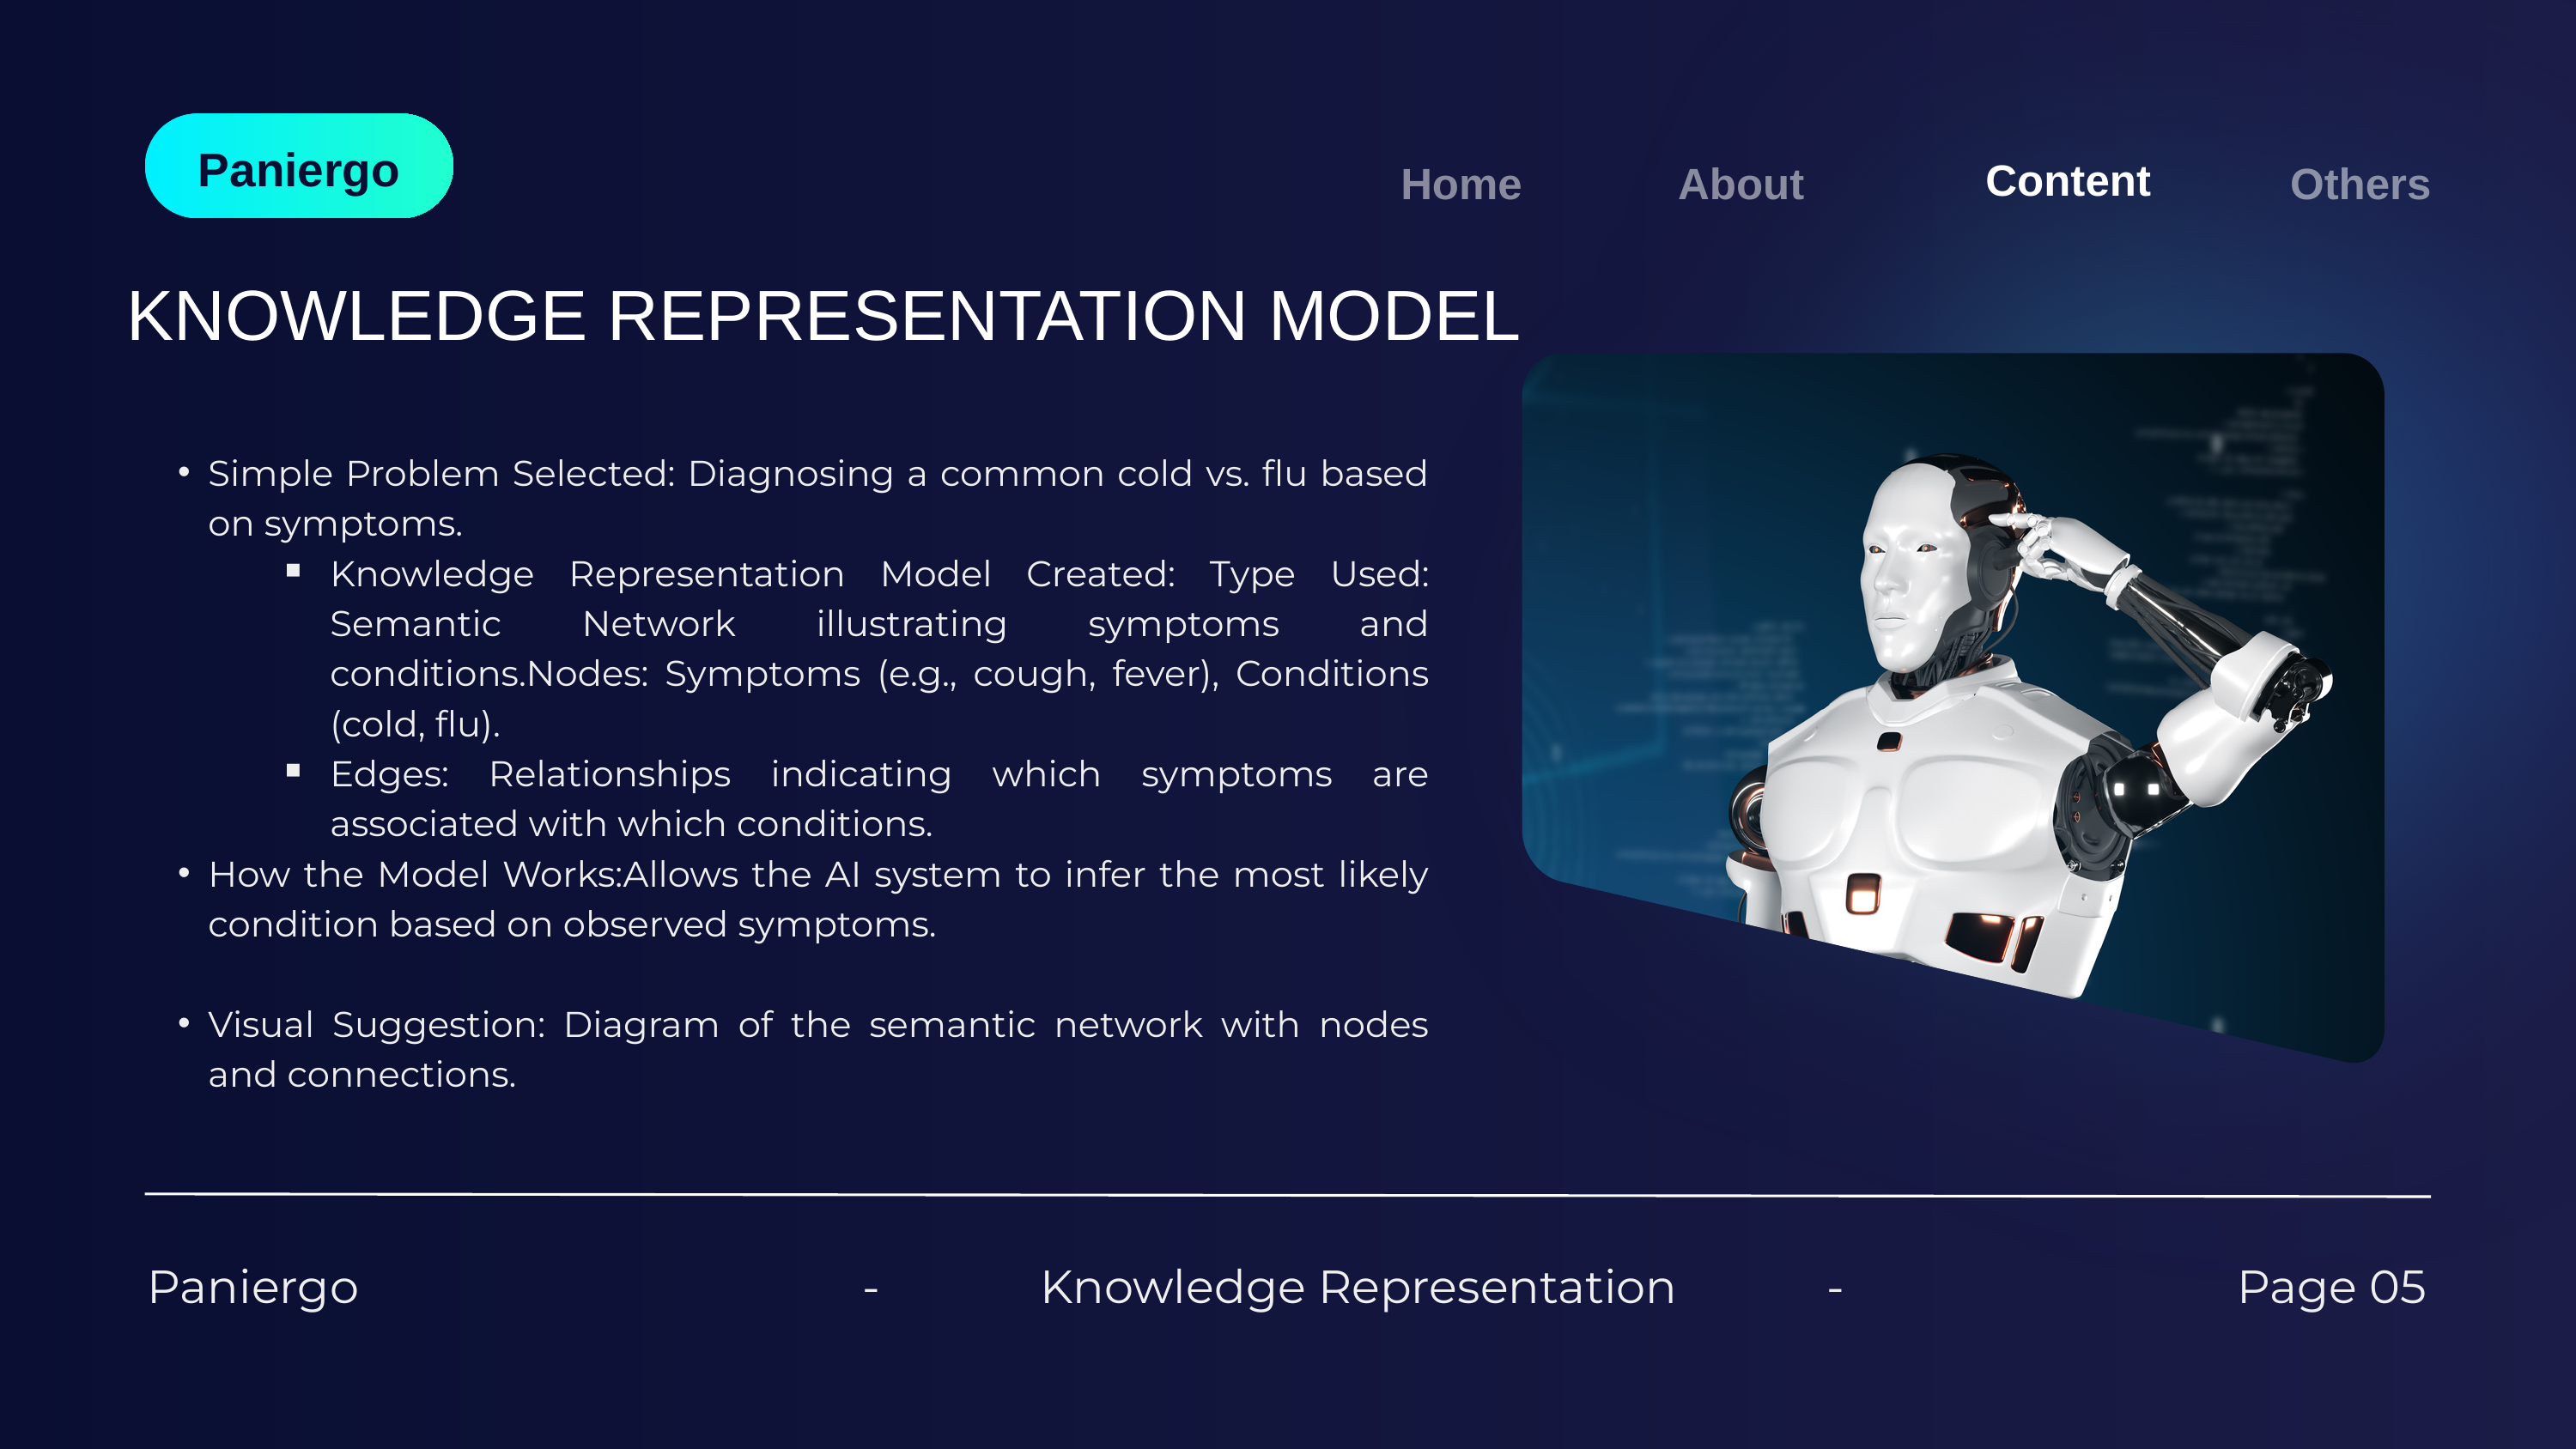

Paniergo
Content
Home
Others
About
KNOWLEDGE REPRESENTATION MODEL

Simple Problem Selected: Diagnosing a common cold vs. flu based on symptoms.
Knowledge Representation Model Created: Type Used: Semantic Network illustrating symptoms and conditions.Nodes: Symptoms (e.g., cough, fever), Conditions (cold, flu).
Edges: Relationships indicating which symptoms are associated with which conditions.
How the Model Works:Allows the AI system to infer the most likely condition based on observed symptoms.

Visual Suggestion: Diagram of the semantic network with nodes and connections.

Paniergo
-
Knowledge Representation
-
Page 05